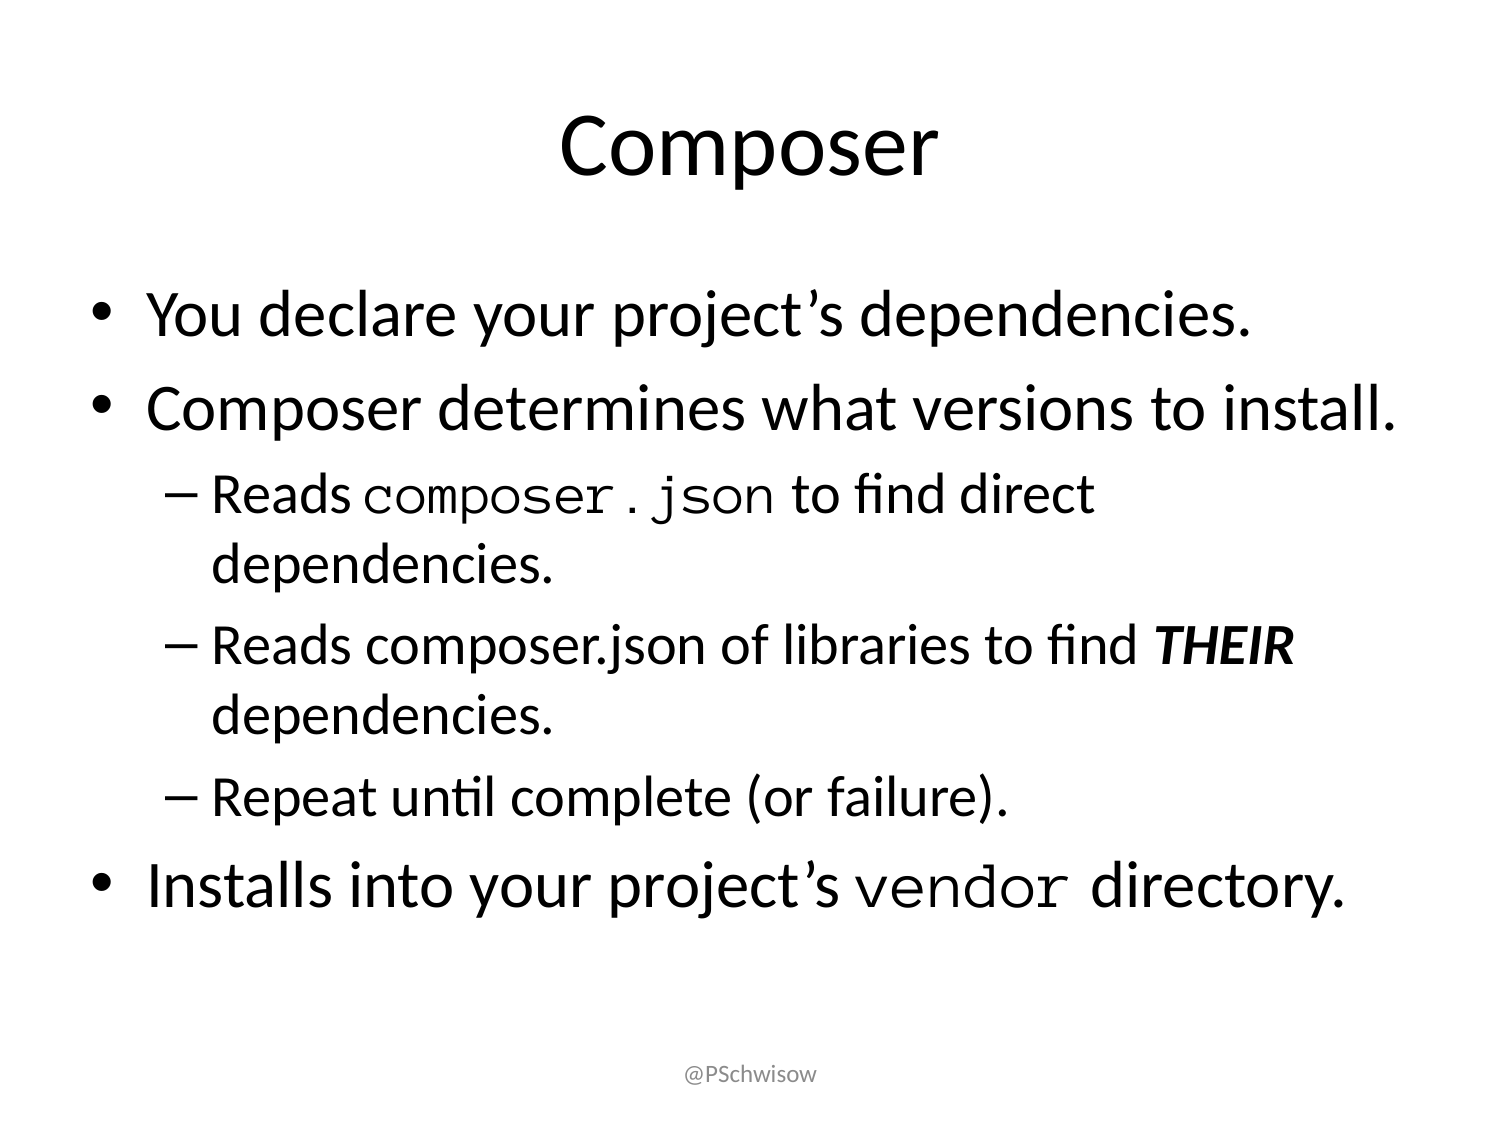

# Composer
You declare your project’s dependencies.
Composer determines what versions to install.
Reads composer.json to find direct dependencies.
Reads composer.json of libraries to find THEIR dependencies.
Repeat until complete (or failure).
Installs into your project’s vendor directory.
@PSchwisow